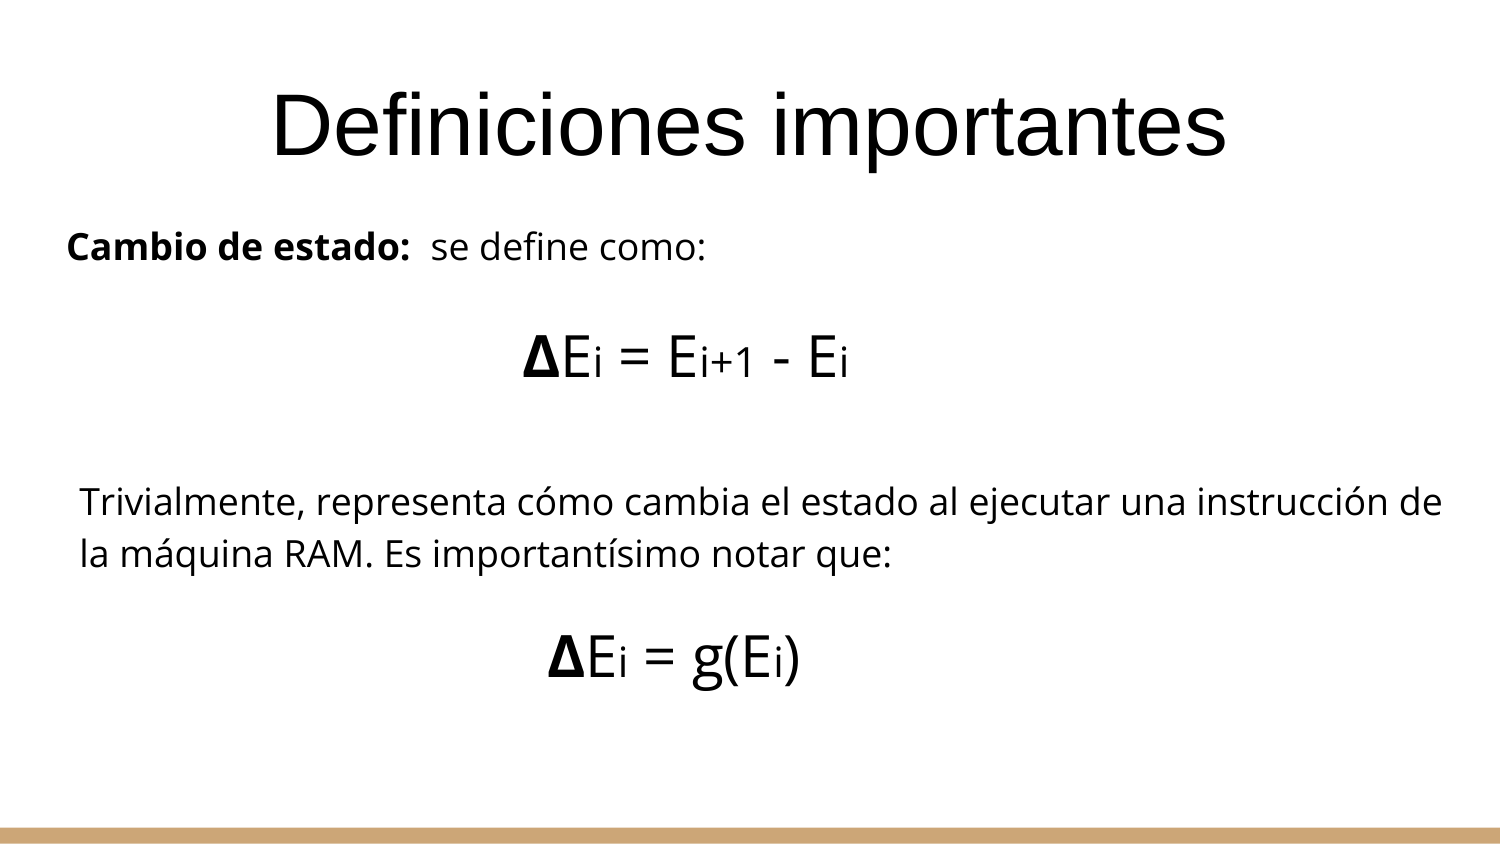

# Definiciones importantes
Cambio de estado:  se define como:
ΔEi = Ei+1 - Ei
Trivialmente, representa cómo cambia el estado al ejecutar una instrucción de la máquina RAM. Es importantísimo notar que:
ΔEi = g(Ei)